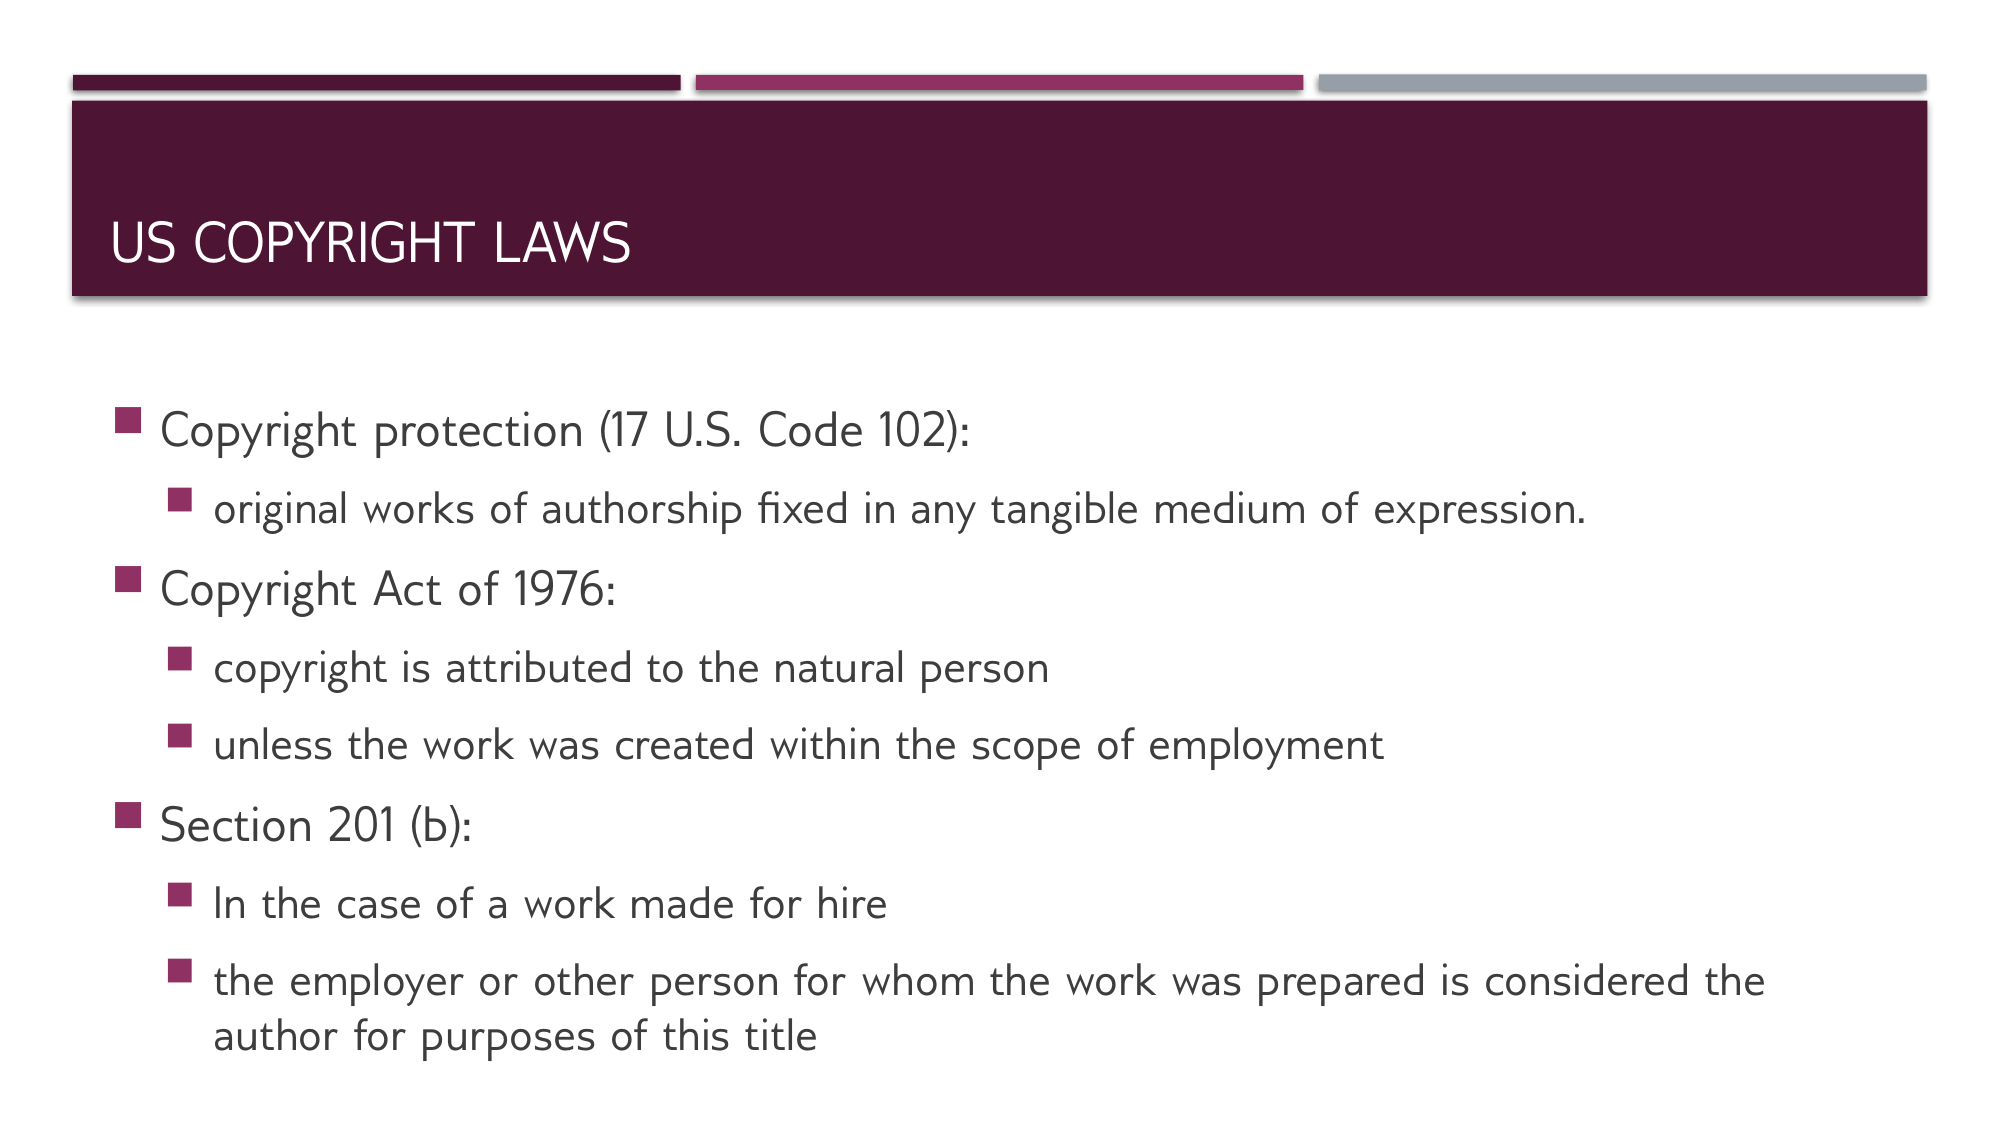

# US COPYRIGHT LAWS
Copyright protection (17 U.S. Code 102):
original works of authorship fixed in any tangible medium of expression.
Copyright Act of 1976:
copyright is attributed to the natural person
unless the work was created within the scope of employment
Section 201 (b):
In the case of a work made for hire
the employer or other person for whom the work was prepared is considered the author for purposes of this title